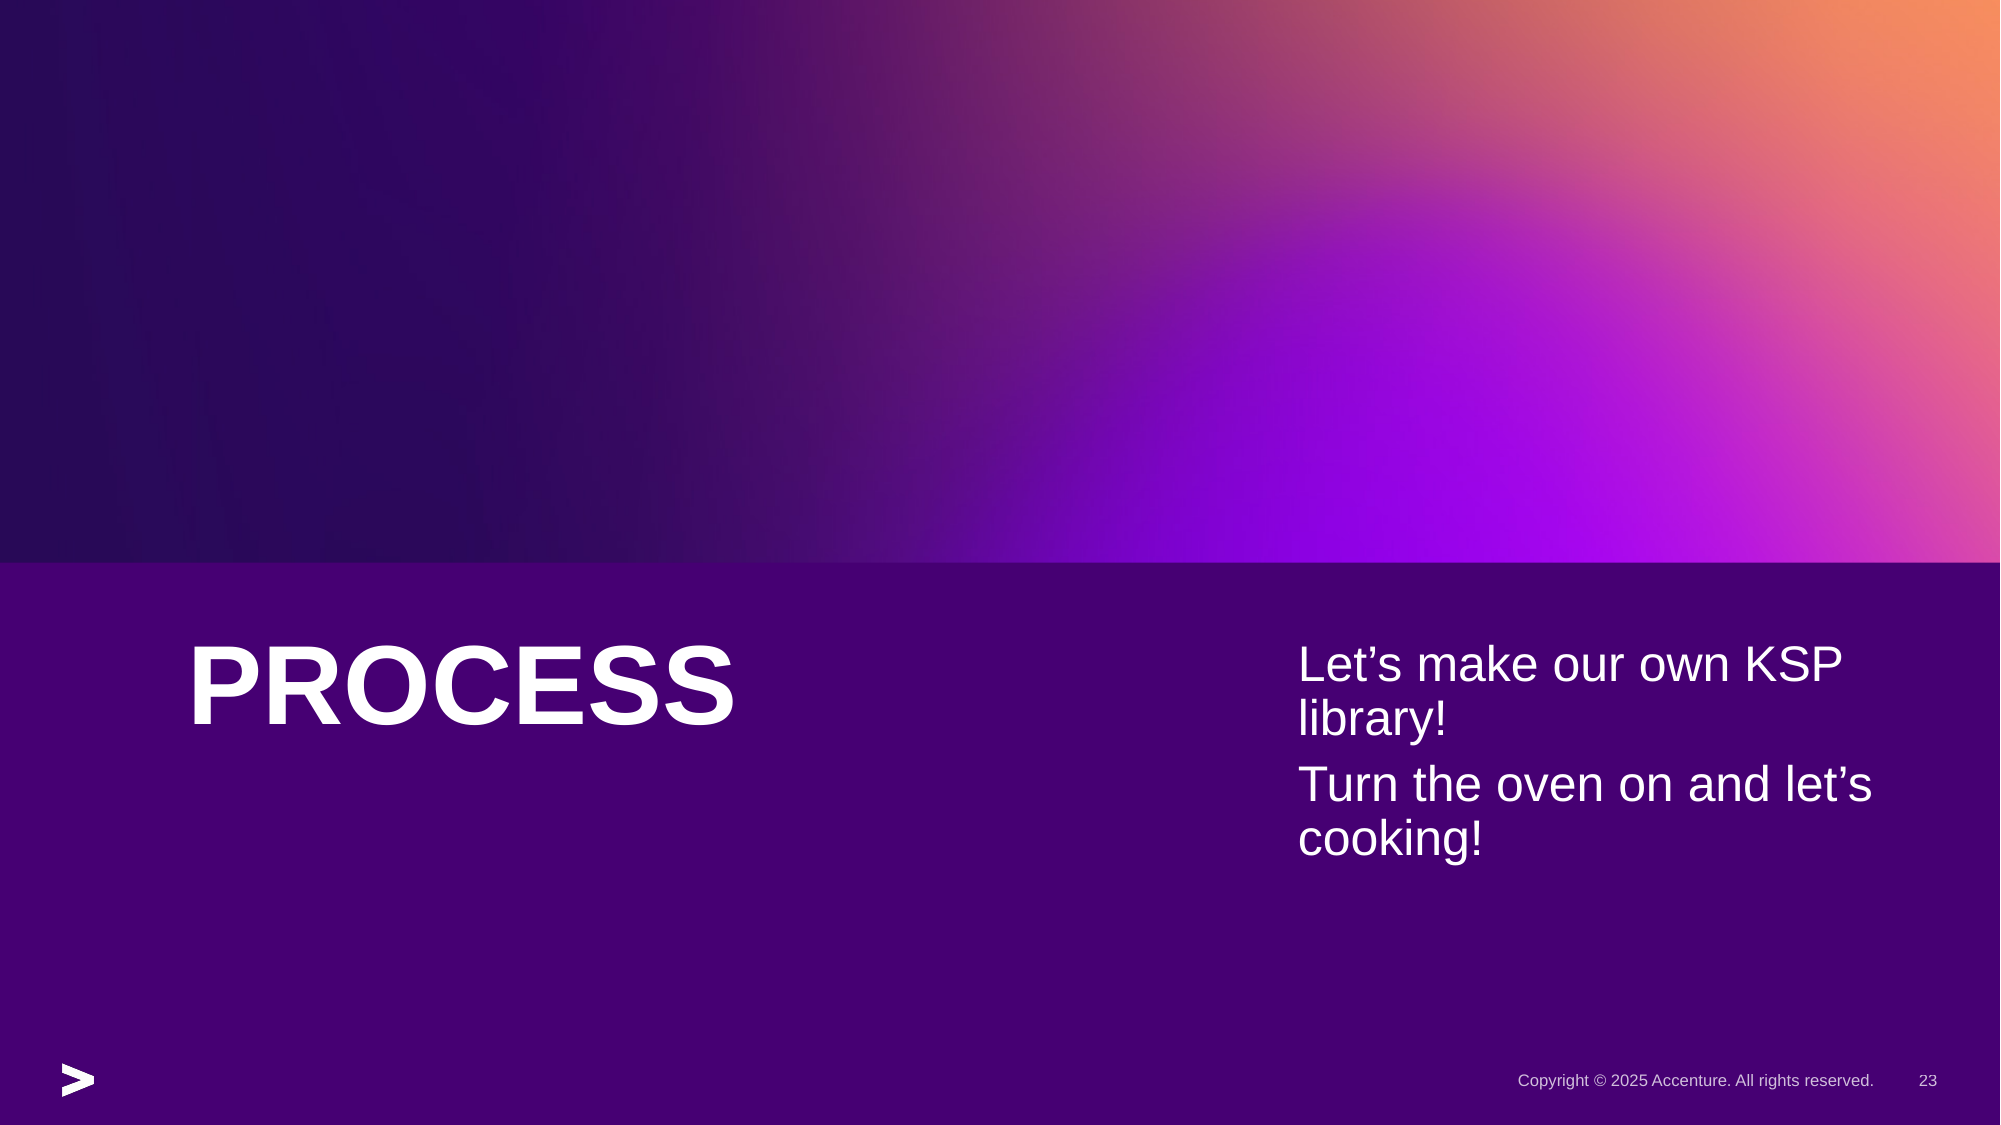

# PROCESS
Let’s make our own KSP library!
Turn the oven on and let’s cooking!